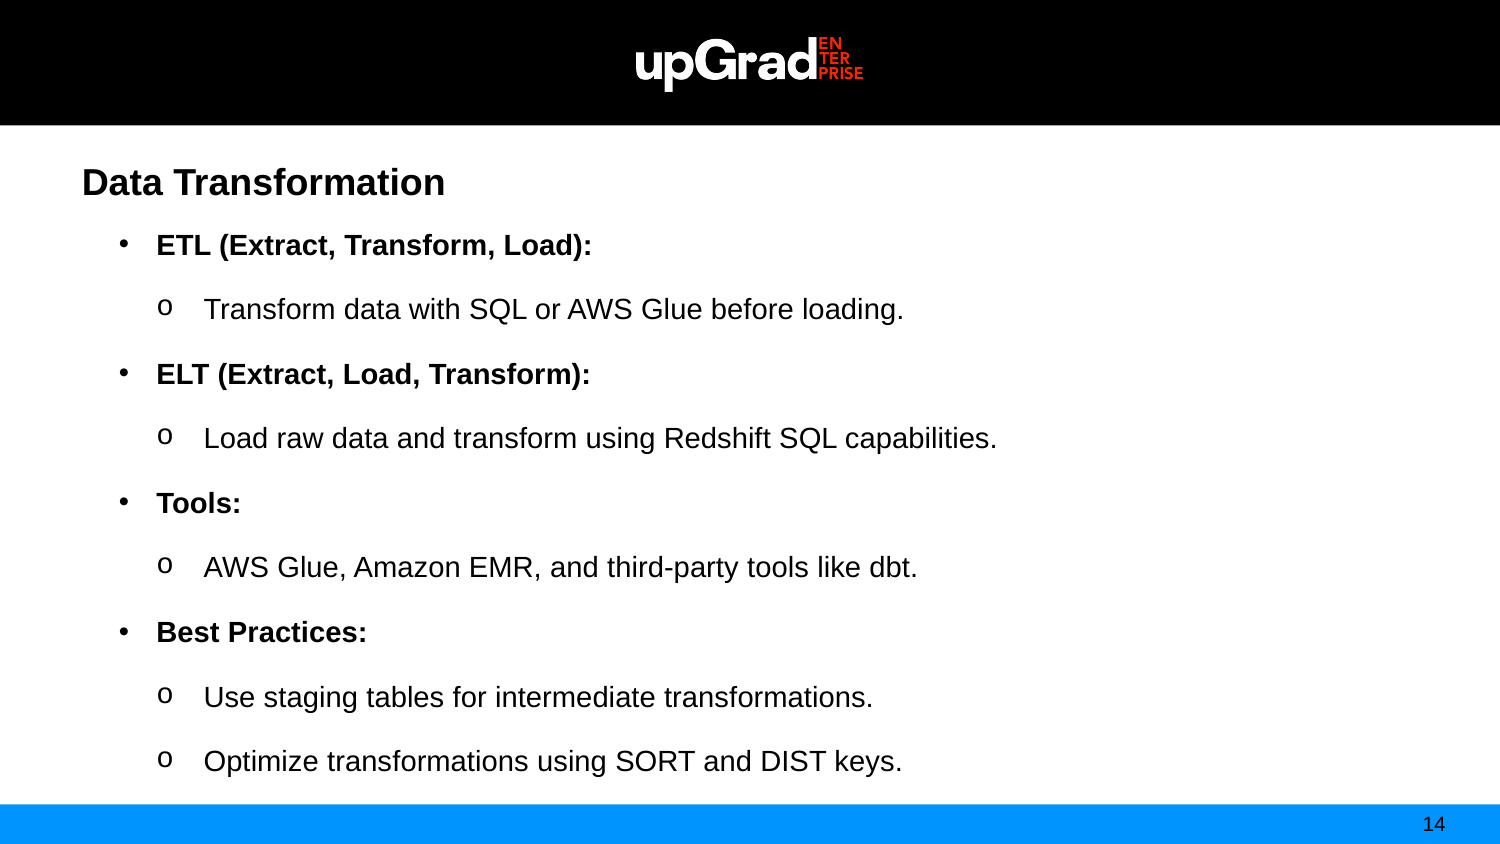

Data Transformation
ETL (Extract, Transform, Load):
Transform data with SQL or AWS Glue before loading.
ELT (Extract, Load, Transform):
Load raw data and transform using Redshift SQL capabilities.
Tools:
AWS Glue, Amazon EMR, and third-party tools like dbt.
Best Practices:
Use staging tables for intermediate transformations.
Optimize transformations using SORT and DIST keys.
Regression: An Overview
14